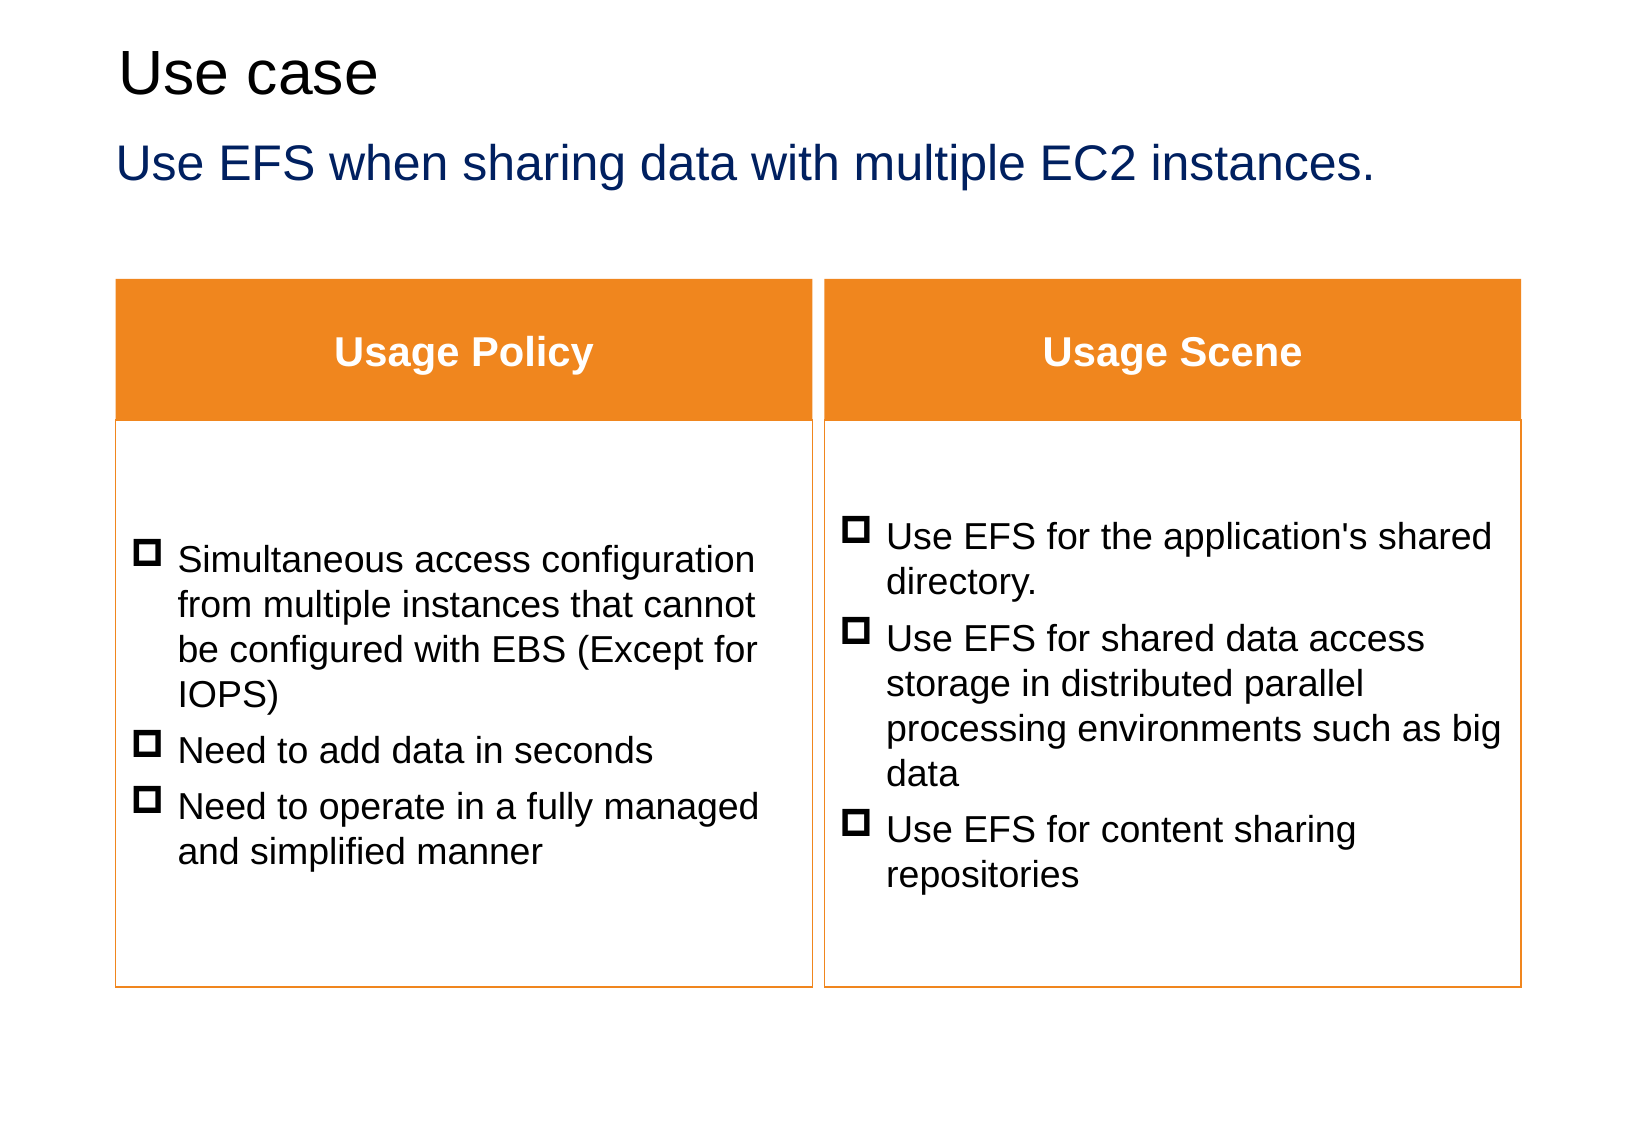

Use case
Use EFS when sharing data with multiple EC2 instances.
Usage Policy
Usage Scene
Simultaneous access configuration from multiple instances that cannot be configured with EBS (Except for IOPS)
Need to add data in seconds
Need to operate in a fully managed and simplified manner
Use EFS for the application's shared directory.
Use EFS for shared data access storage in distributed parallel processing environments such as big data
Use EFS for content sharing repositories